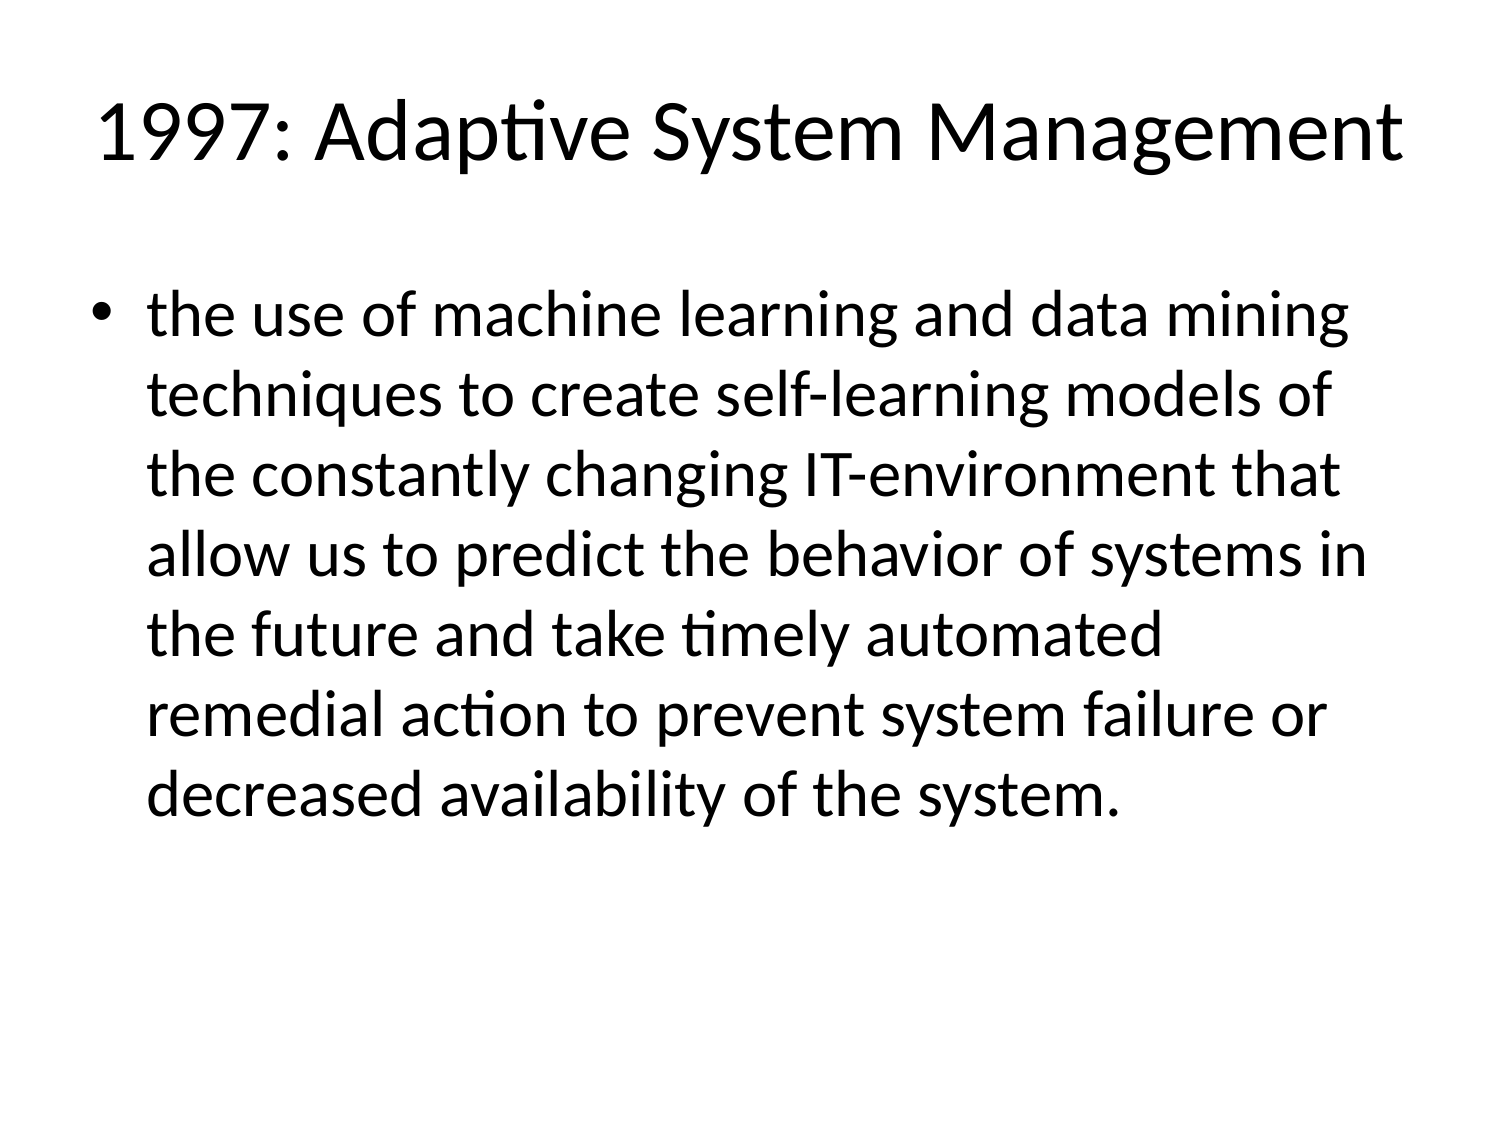

# 1997: Adaptive System Management
the use of machine learning and data mining techniques to create self-learning models of the constantly changing IT-environment that allow us to predict the behavior of systems in the future and take timely automated remedial action to prevent system failure or decreased availability of the system.